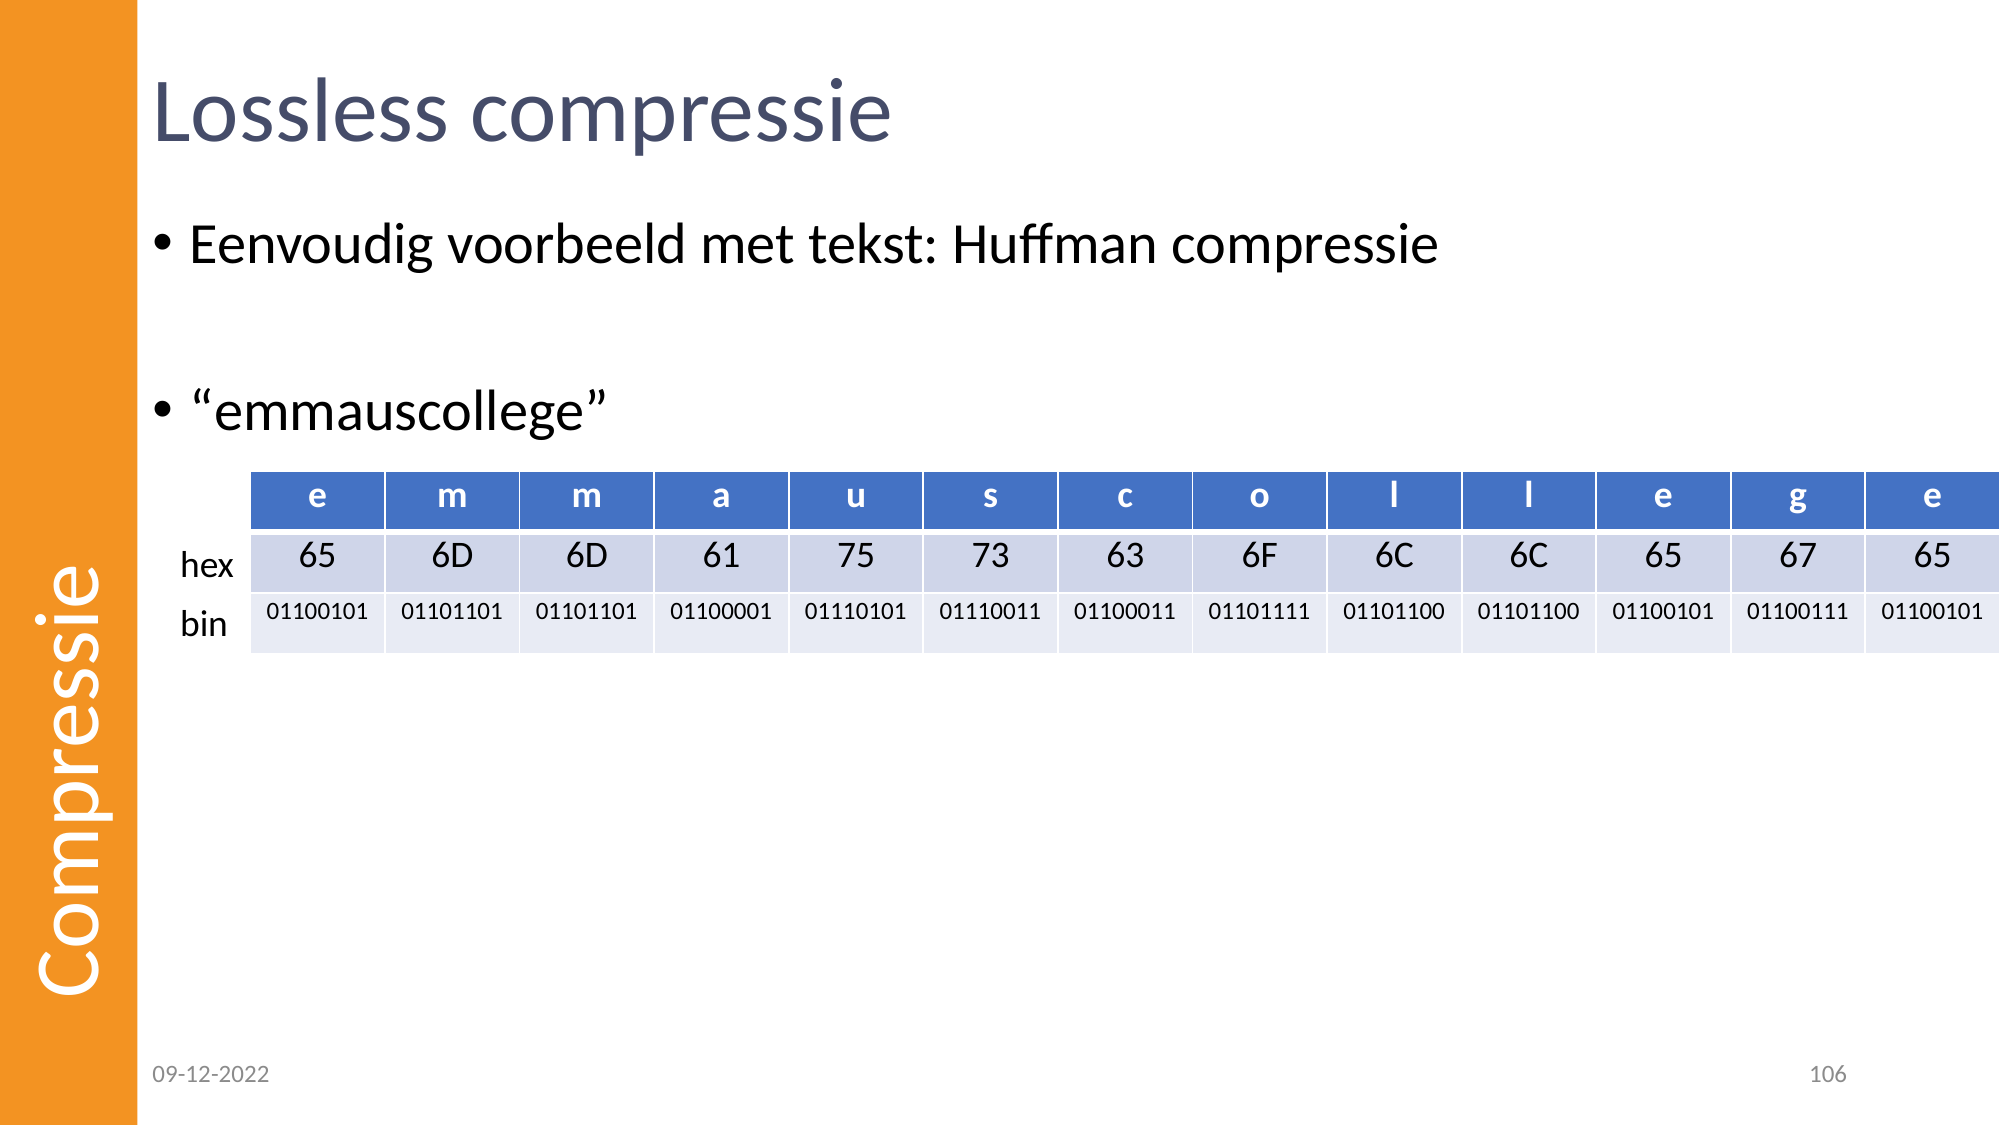

# Lossless compressie
Eenvoudig voorbeeld met tekst: Huffman compressie

“emmauscollege”

Compressie
| e | m | m | a | u | s | c | o | l | l | e | g | e |
| --- | --- | --- | --- | --- | --- | --- | --- | --- | --- | --- | --- | --- |
| 65 | 6D | 6D | 61 | 75 | 73 | 63 | 6F | 6C | 6C | 65 | 67 | 65 |
| 01100101 | 01101101 | 01101101 | 01100001 | 01110101 | 01110011 | 01100011 | 01101111 | 01101100 | 01101100 | 01100101 | 01100111 | 01100101 |
hex
bin
09-12-2022

106